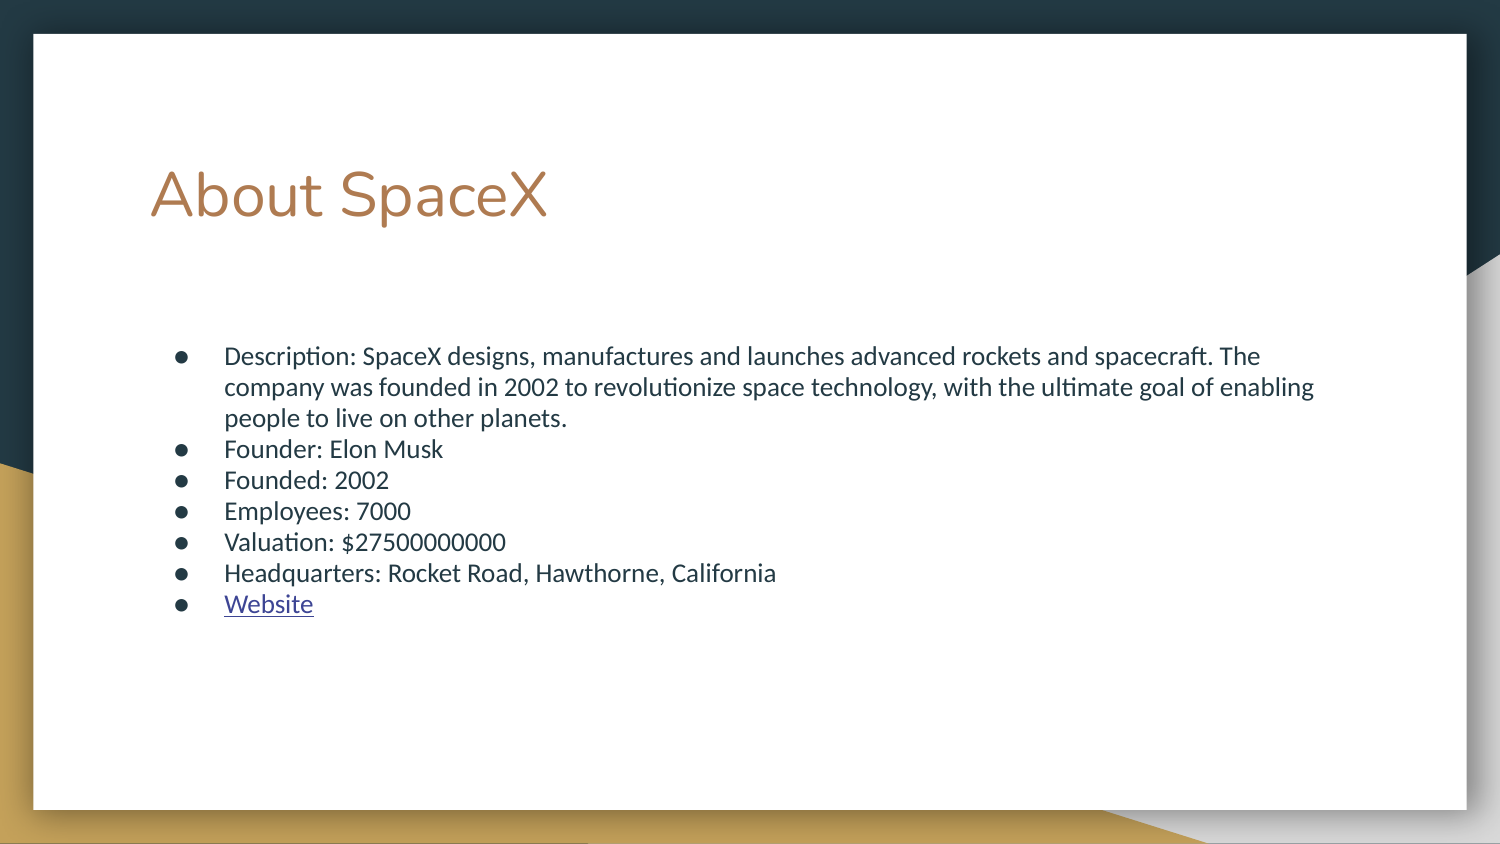

# About SpaceX
Description: SpaceX designs, manufactures and launches advanced rockets and spacecraft. The company was founded in 2002 to revolutionize space technology, with the ultimate goal of enabling people to live on other planets.
Founder: Elon Musk
Founded: 2002
Employees: 7000
Valuation: $27500000000
Headquarters: Rocket Road, Hawthorne, California
Website